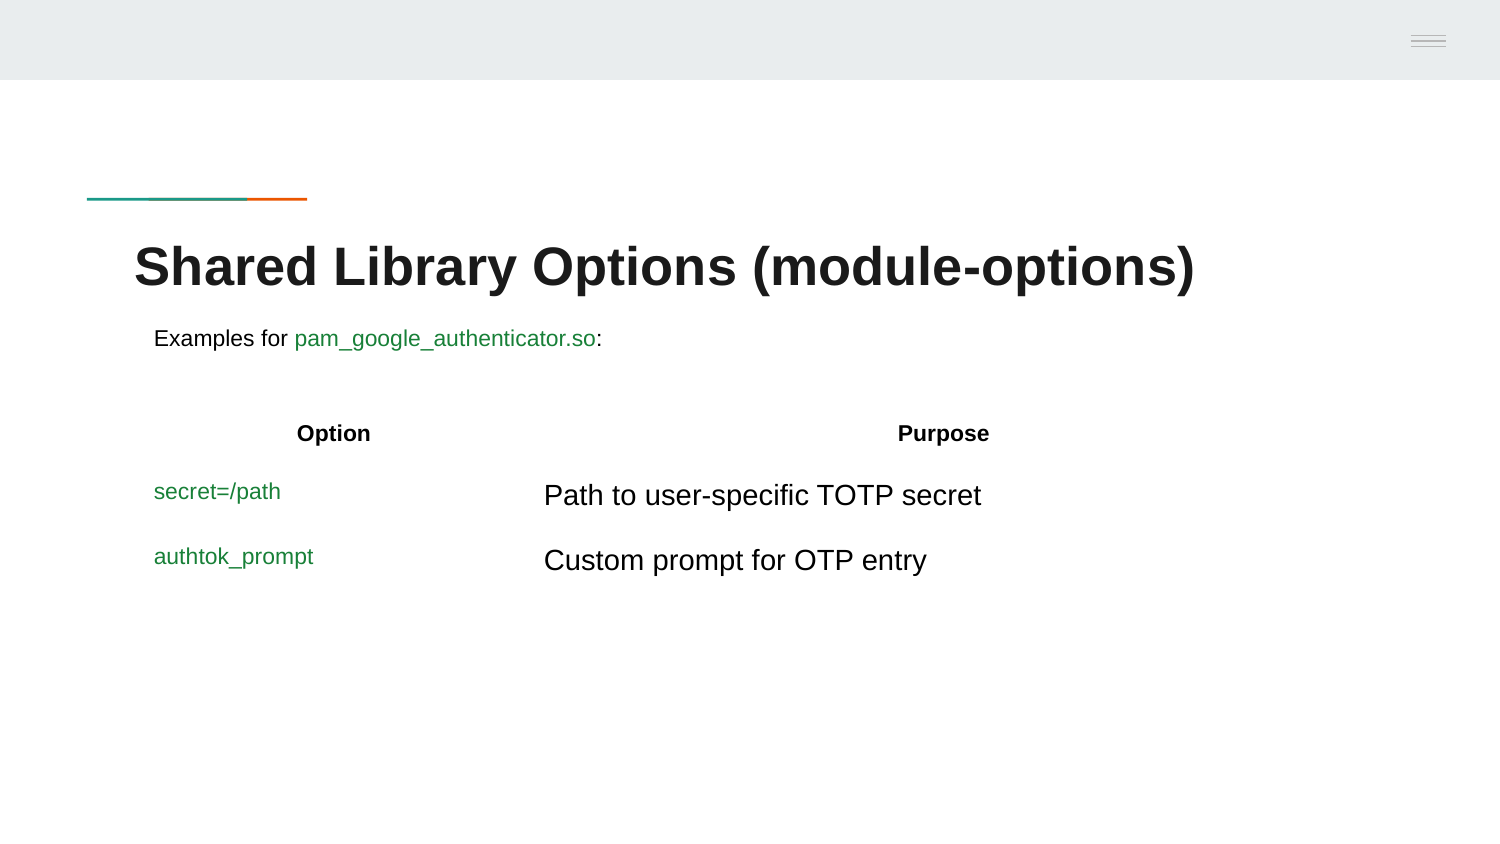

# Shared Library Options (module-options)
Examples for pam_google_authenticator.so:
| Option | Purpose |
| --- | --- |
| secret=/path | Path to user-specific TOTP secret |
| authtok\_prompt | Custom prompt for OTP entry |